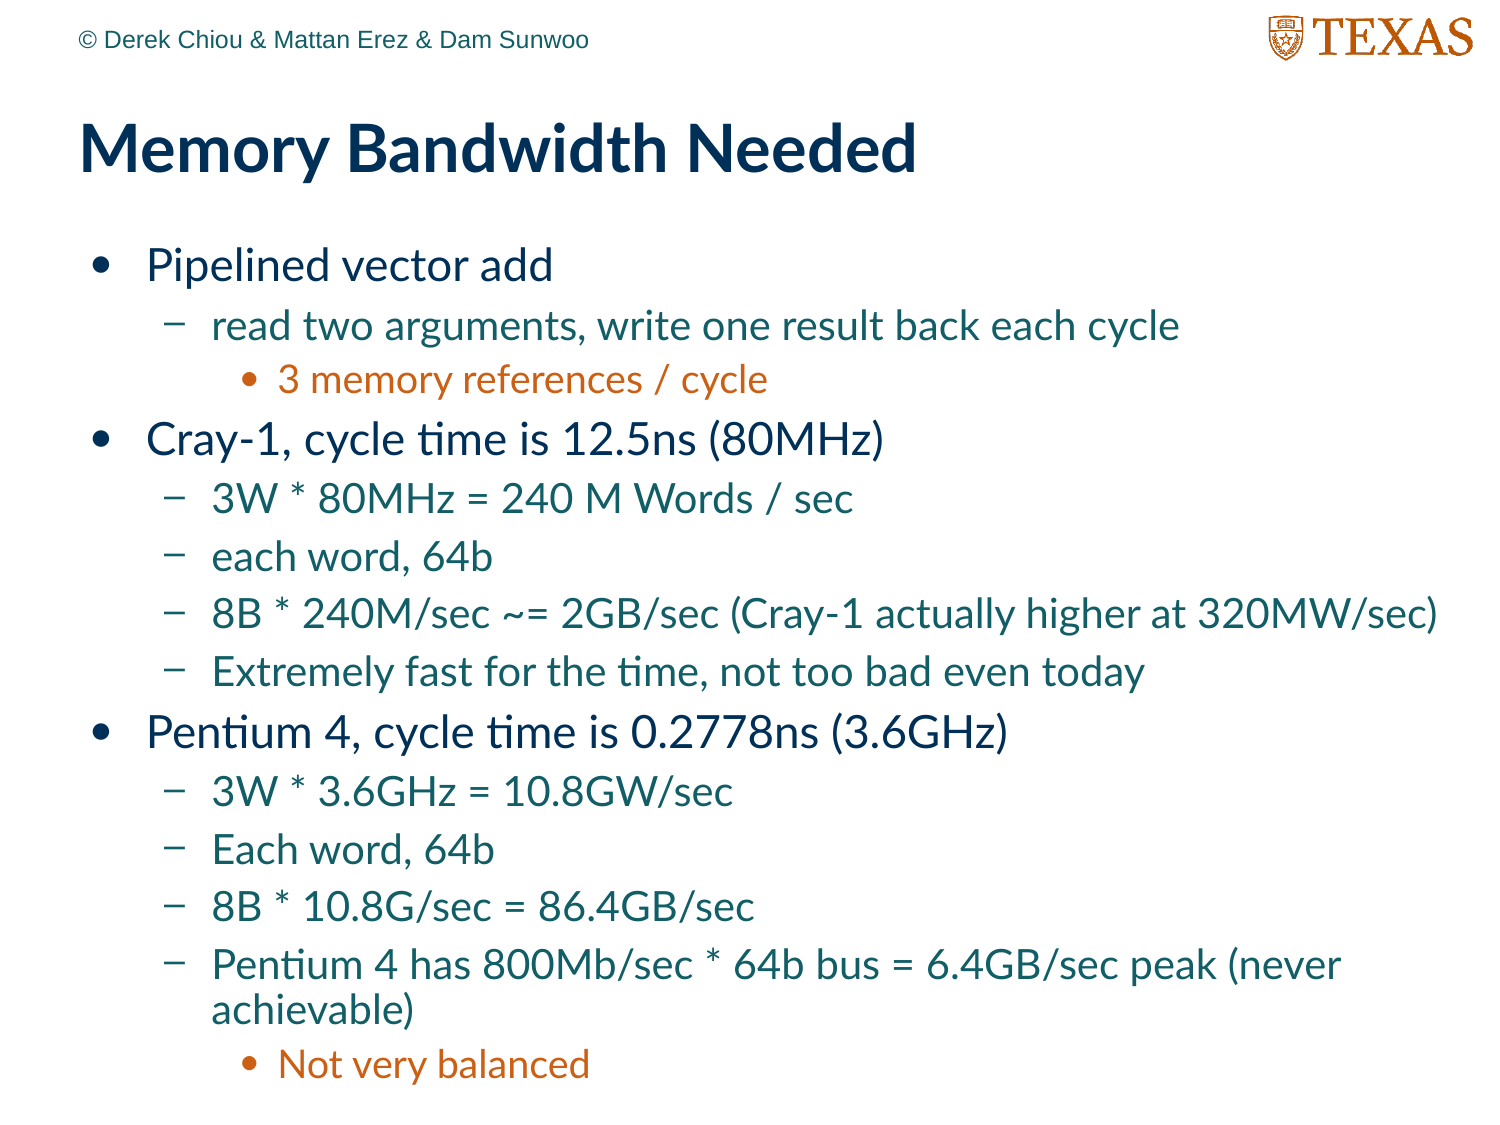

© Derek Chiou & Mattan Erez & Dam Sunwoo
# Memory Bandwidth Needed
Pipelined vector add
read two arguments, write one result back each cycle
3 memory references / cycle
Cray-1, cycle time is 12.5ns (80MHz)
3W * 80MHz = 240 M Words / sec
each word, 64b
8B * 240M/sec ~= 2GB/sec (Cray-1 actually higher at 320MW/sec)
Extremely fast for the time, not too bad even today
Pentium 4, cycle time is 0.2778ns (3.6GHz)
3W * 3.6GHz = 10.8GW/sec
Each word, 64b
8B * 10.8G/sec = 86.4GB/sec
Pentium 4 has 800Mb/sec * 64b bus = 6.4GB/sec peak (never achievable)
Not very balanced